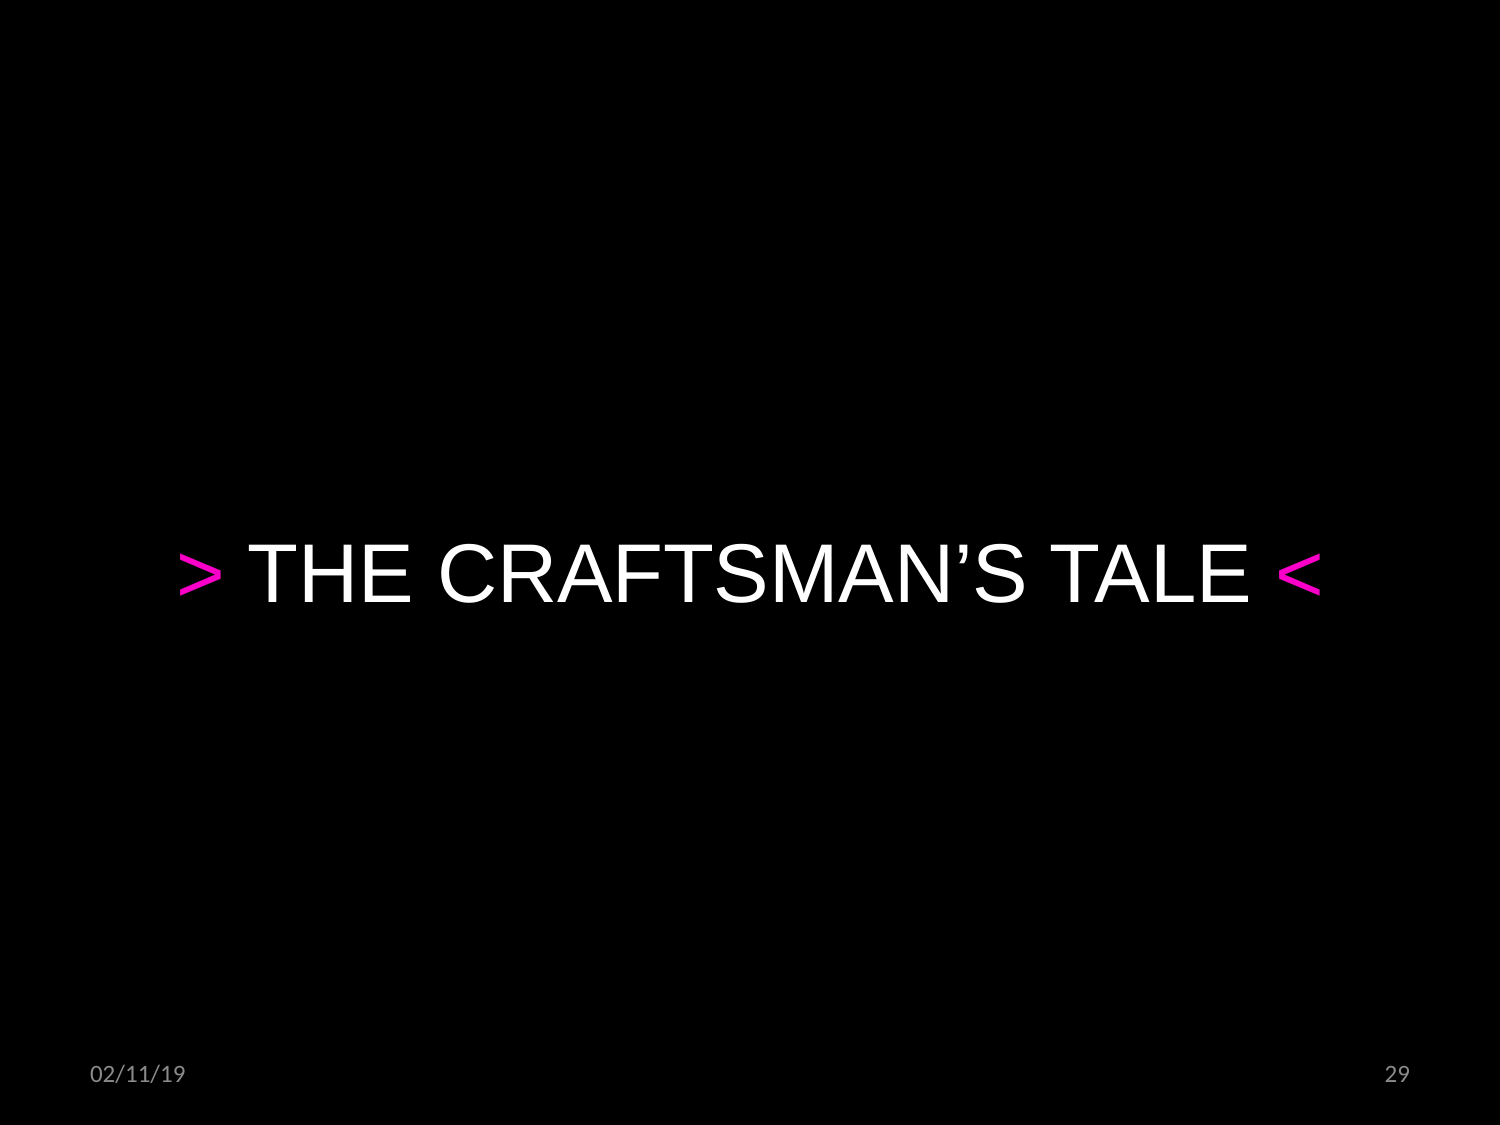

> THE CRAFTSMAN’S TALE <
02/11/19
29